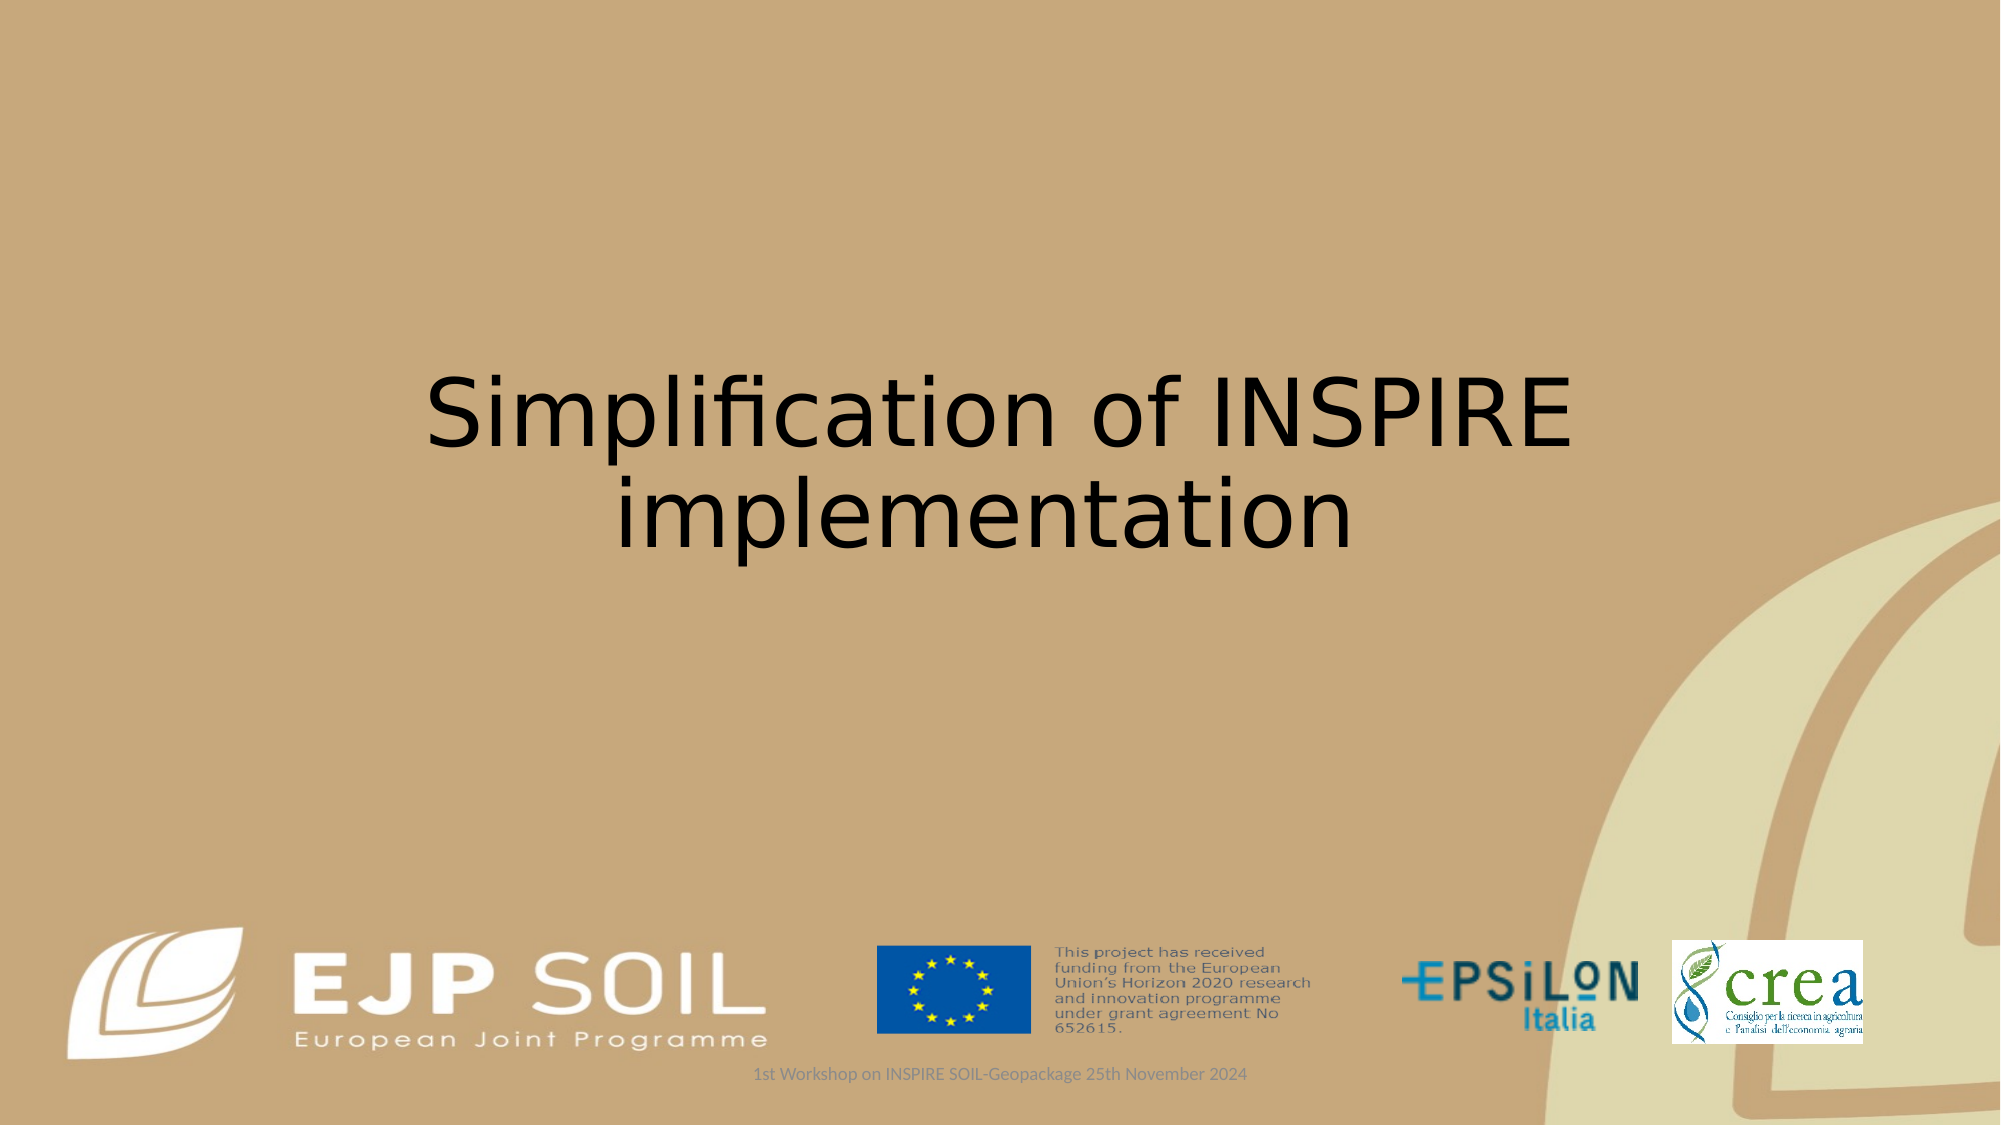

# Simplification of INSPIRE implementation

1st Workshop on INSPIRE SOIL-Geopackage 25th November 2024